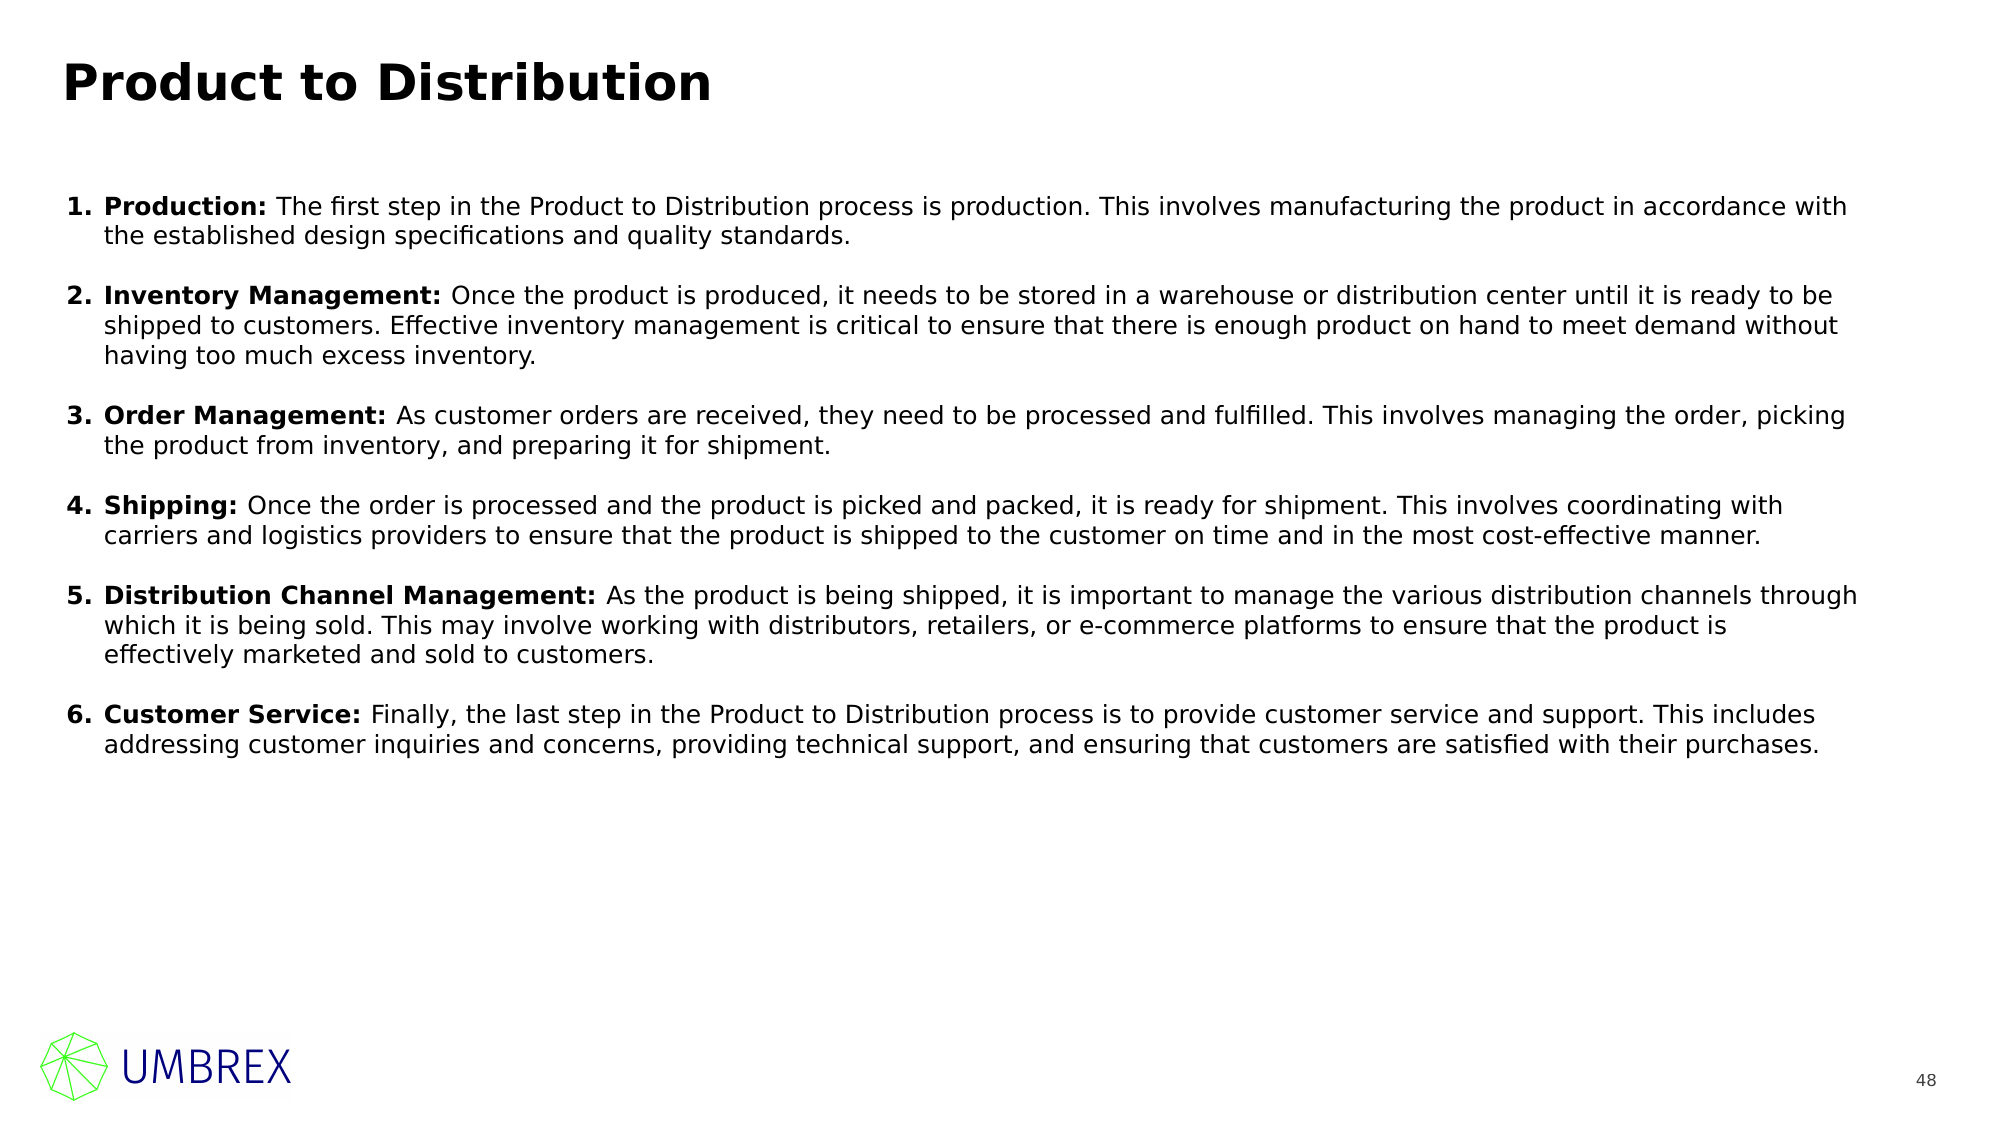

# Product to Distribution
Production: The first step in the Product to Distribution process is production. This involves manufacturing the product in accordance with the established design specifications and quality standards.

Inventory Management: Once the product is produced, it needs to be stored in a warehouse or distribution center until it is ready to be shipped to customers. Effective inventory management is critical to ensure that there is enough product on hand to meet demand without having too much excess inventory.

Order Management: As customer orders are received, they need to be processed and fulfilled. This involves managing the order, picking the product from inventory, and preparing it for shipment.

Shipping: Once the order is processed and the product is picked and packed, it is ready for shipment. This involves coordinating with carriers and logistics providers to ensure that the product is shipped to the customer on time and in the most cost-effective manner.

Distribution Channel Management: As the product is being shipped, it is important to manage the various distribution channels through which it is being sold. This may involve working with distributors, retailers, or e-commerce platforms to ensure that the product is effectively marketed and sold to customers.

Customer Service: Finally, the last step in the Product to Distribution process is to provide customer service and support. This includes addressing customer inquiries and concerns, providing technical support, and ensuring that customers are satisfied with their purchases.